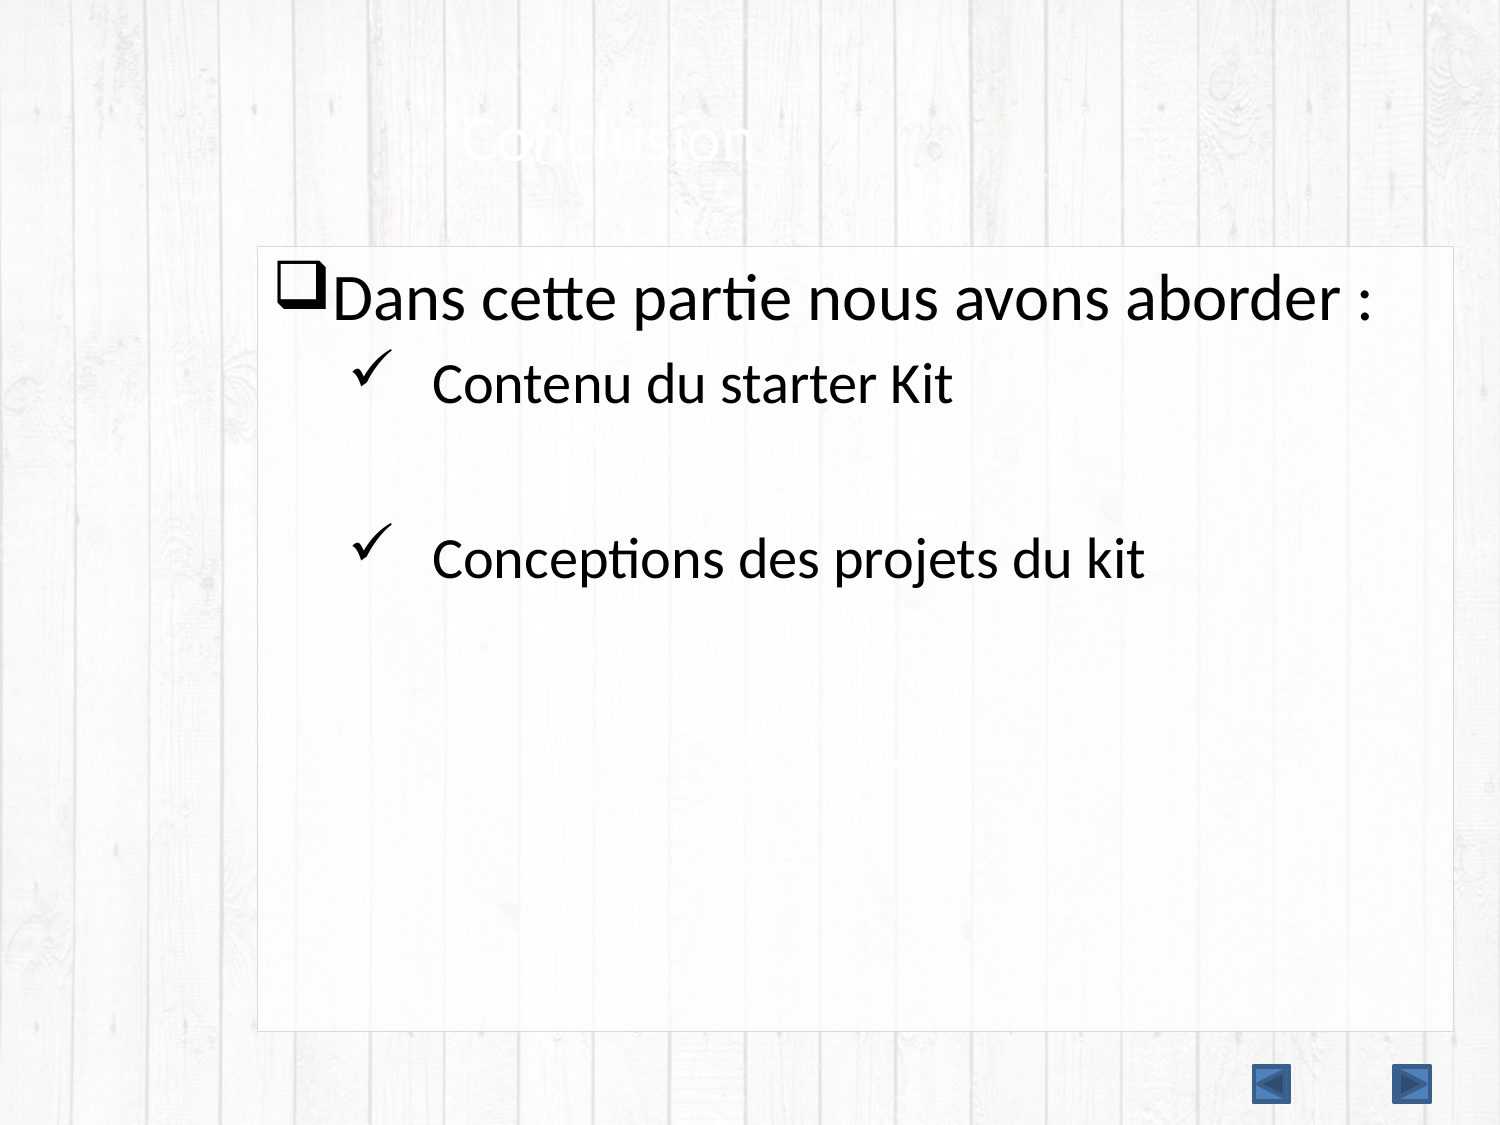

# Conclusion
Dans cette partie nous avons aborder :
Contenu du starter Kit

Conceptions des projets du kit